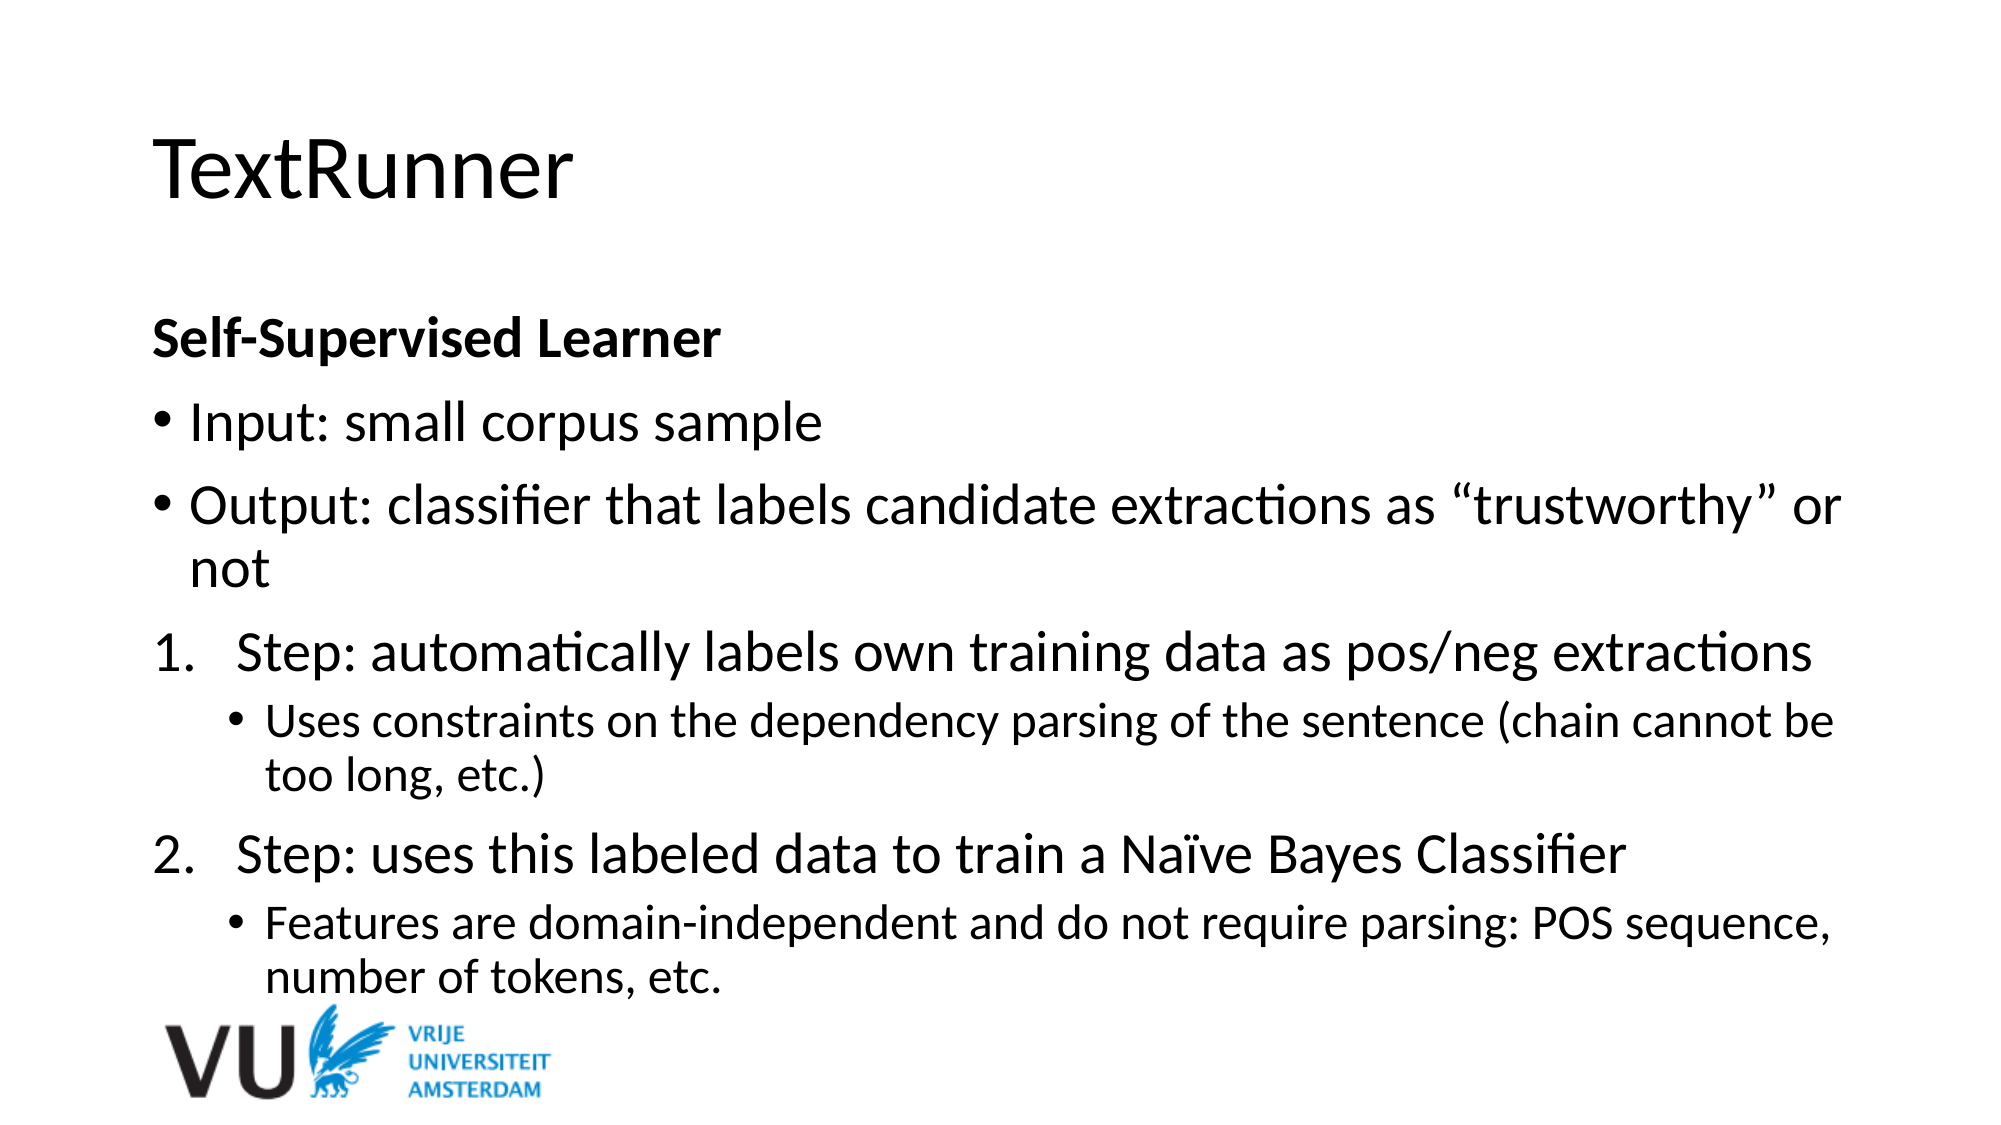

# TextRunner
Self-Supervised Learner
Input: small corpus sample
Output: classifier that labels candidate extractions as “trustworthy” or not
Step: automatically labels own training data as pos/neg extractions
Uses constraints on the dependency parsing of the sentence (chain cannot be too long, etc.)
Step: uses this labeled data to train a Naïve Bayes Classifier
Features are domain-independent and do not require parsing: POS sequence, number of tokens, etc.